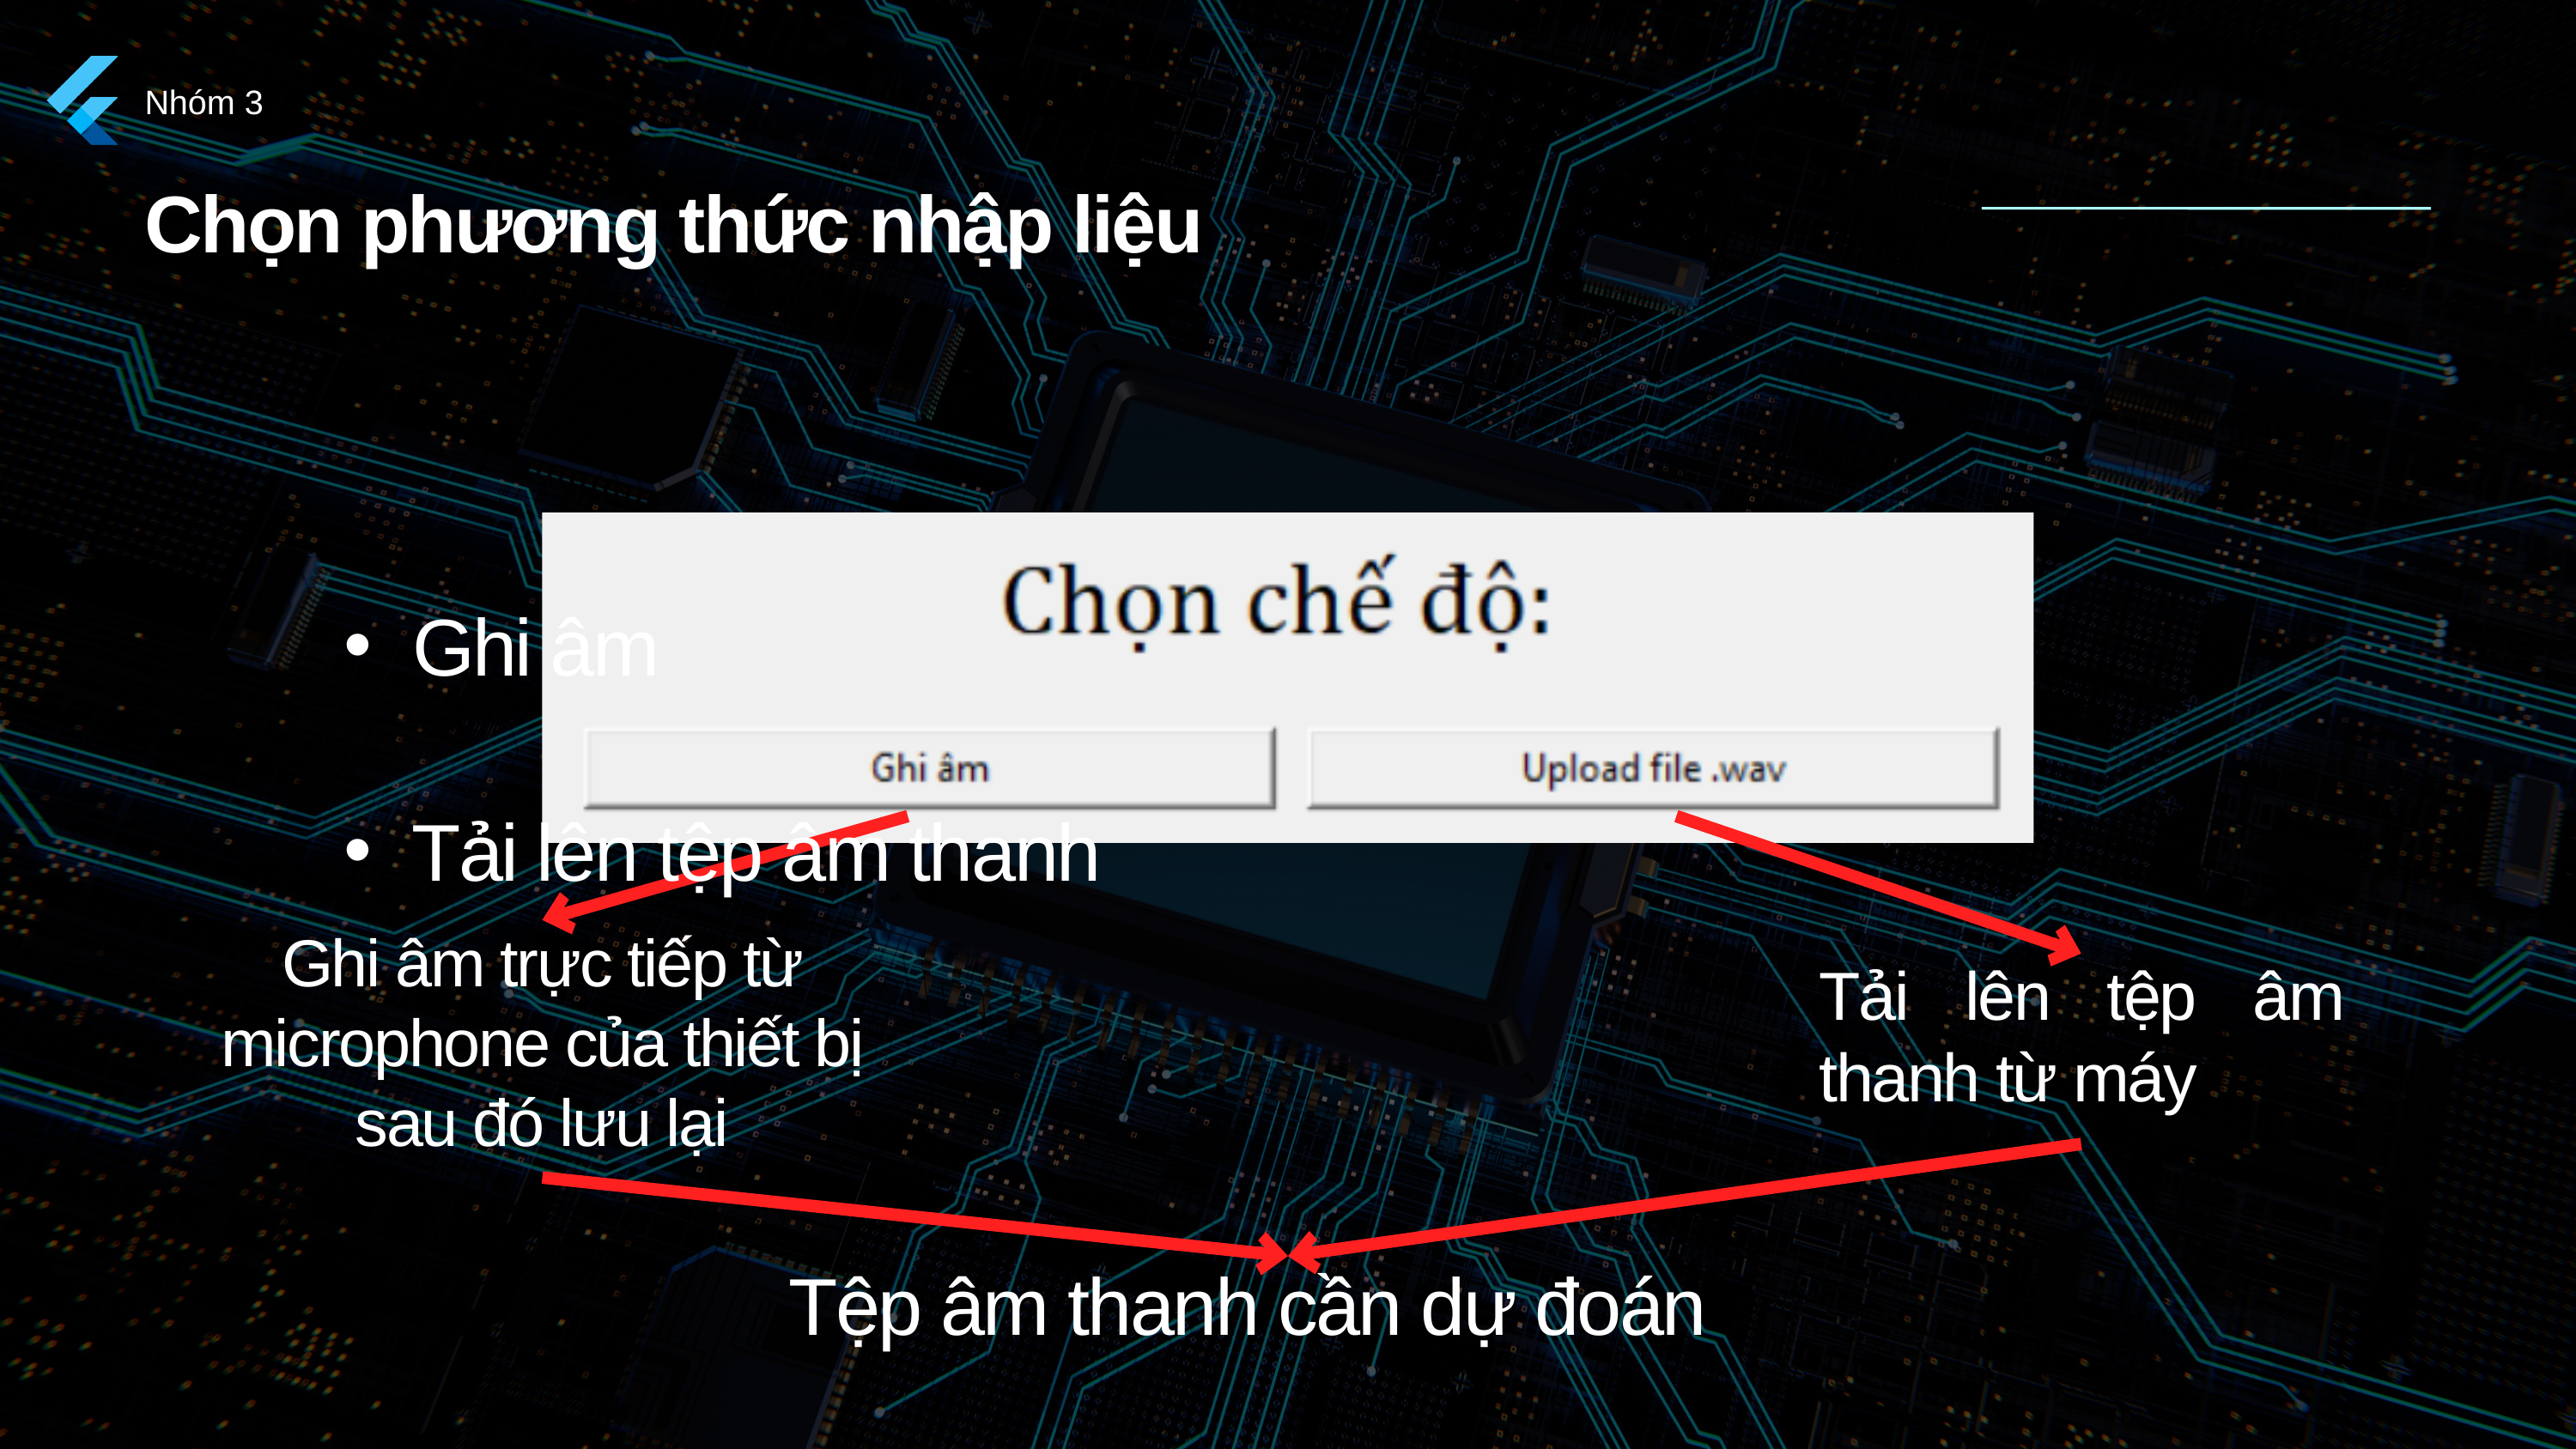

Nhóm 3
Chọn phương thức nhập liệu

Ghi âm
Tải lên tệp âm thanh

Ghi âm trực tiếp từ microphone của thiết bị sau đó lưu lại

Tải lên tệp âm thanh từ máy

Tệp âm thanh cần dự đoán